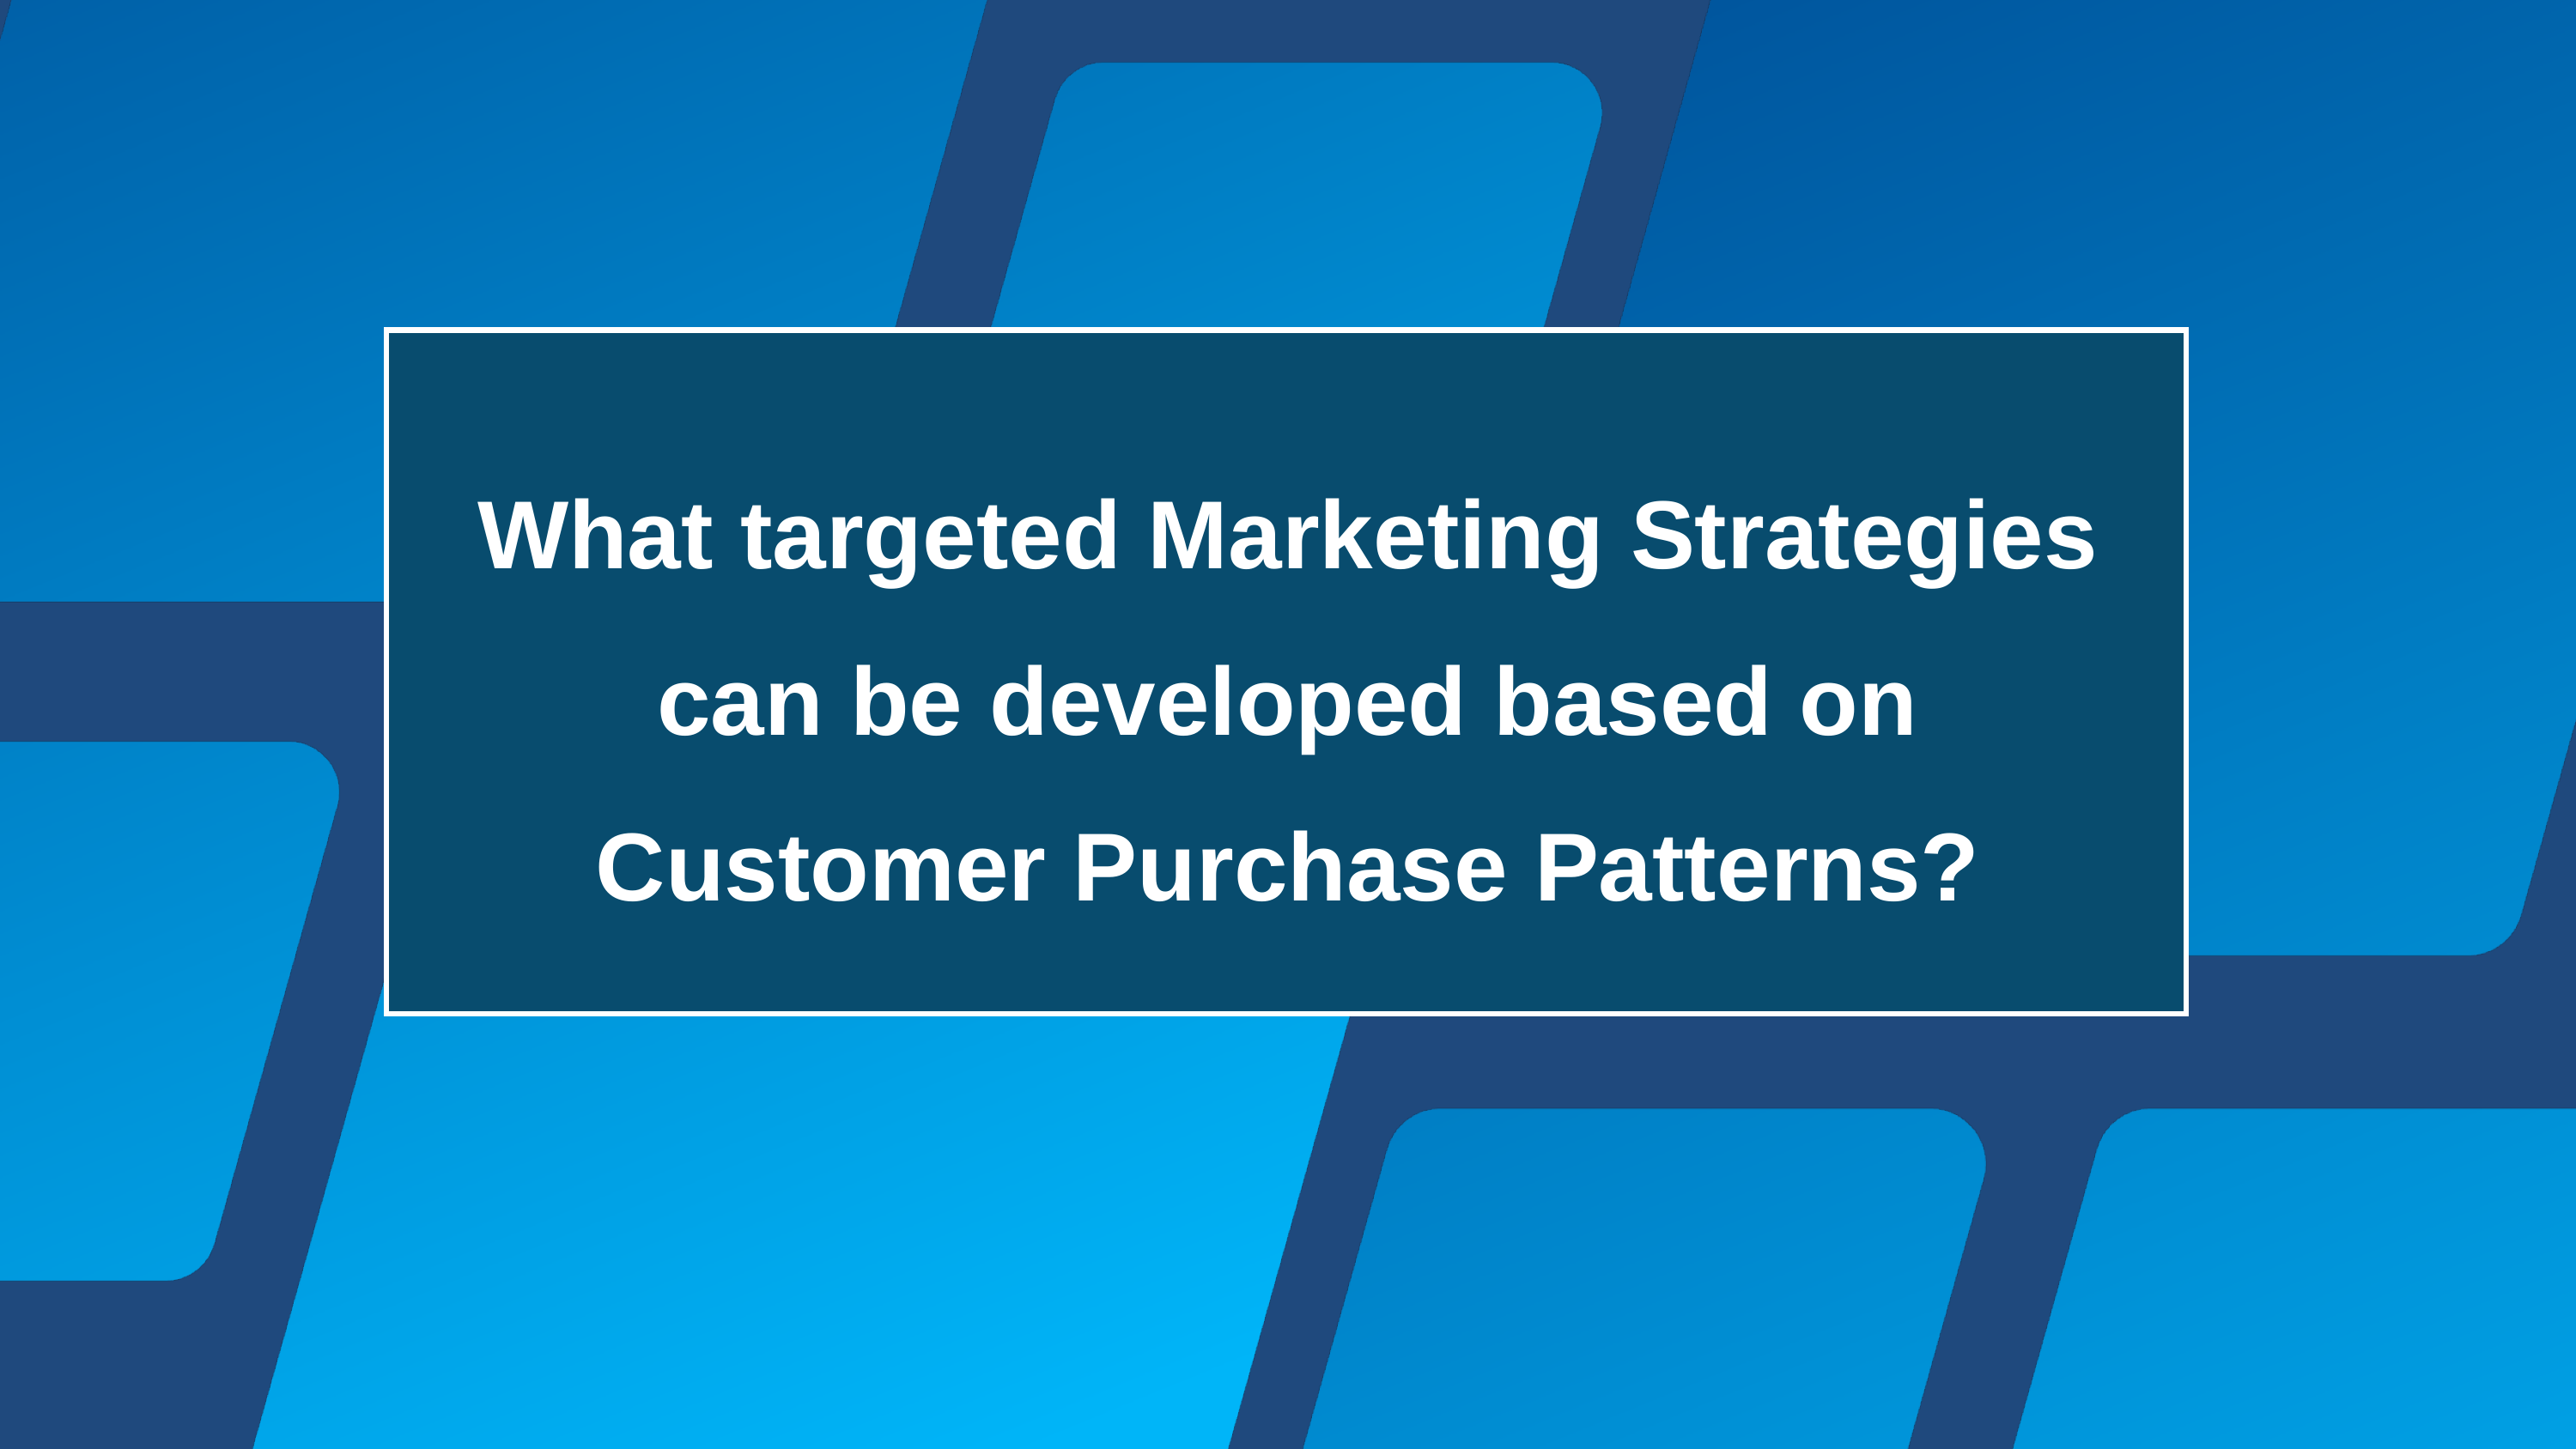

What targeted Marketing Strategies can be developed based on Customer Purchase Patterns?